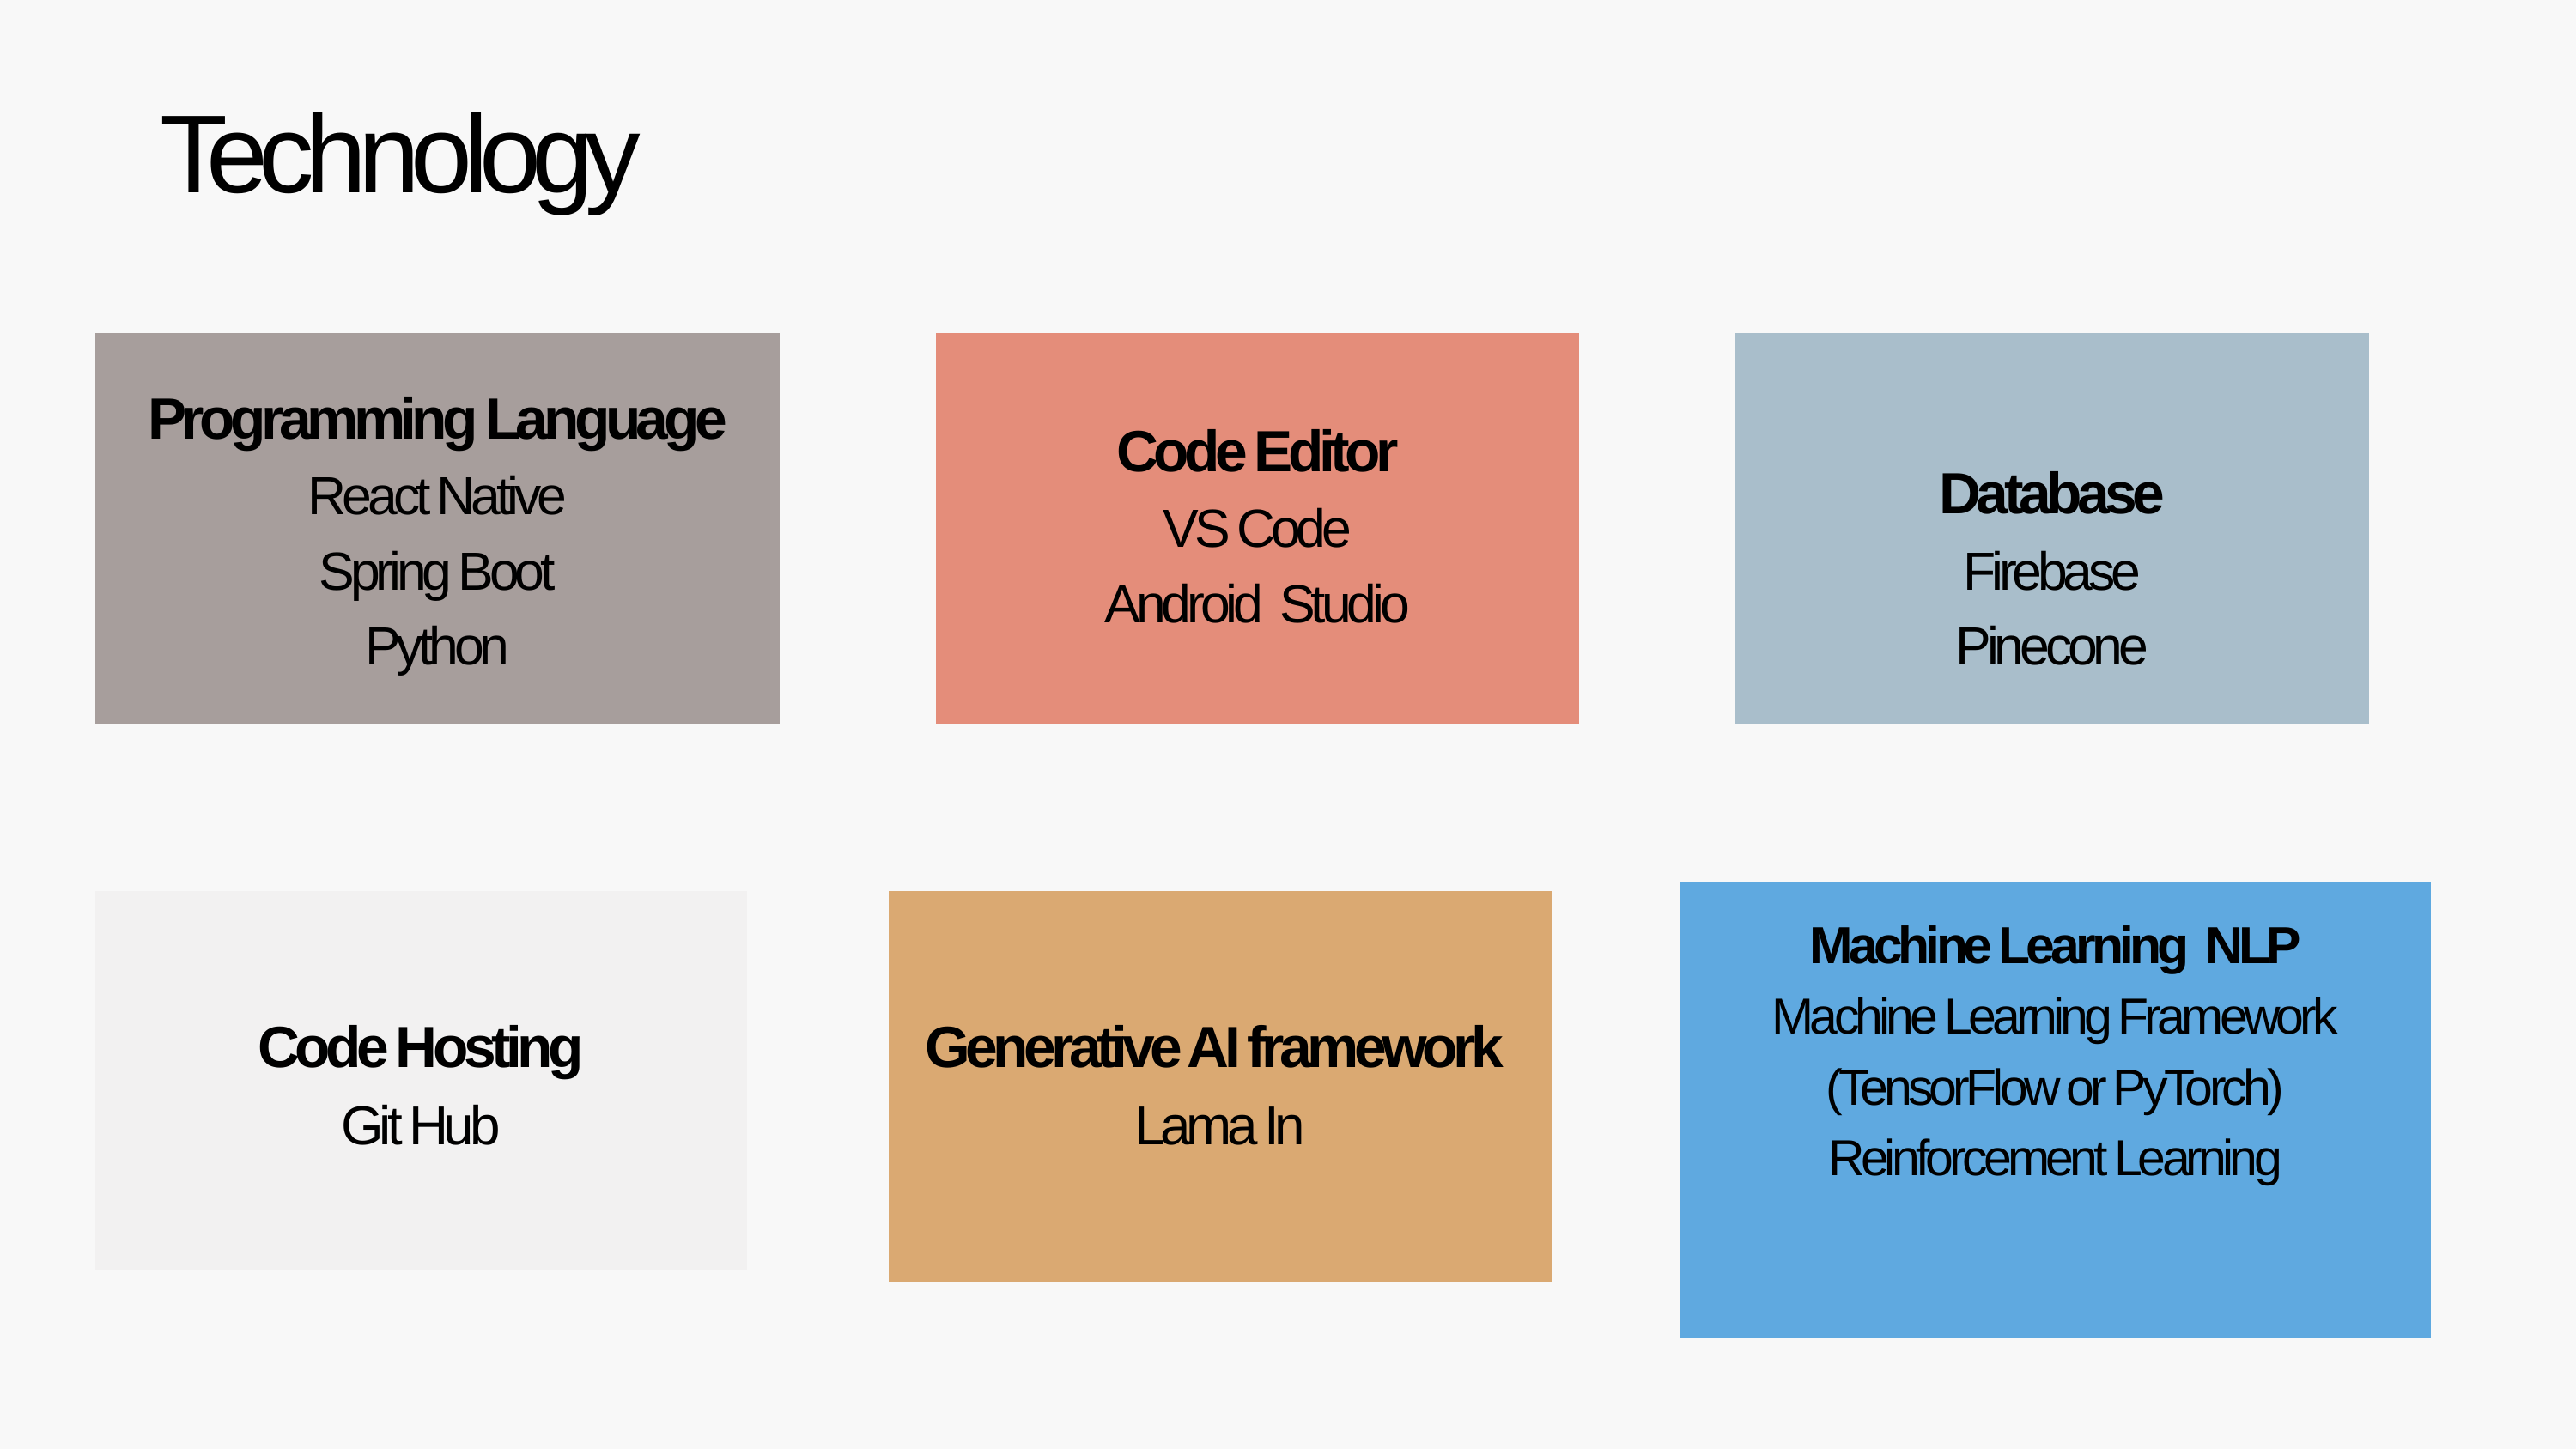

Technology

Programming Language
React Native
Spring Boot
Python
Code Editor
VS Code
Android  Studio

Database
Firebase
Pinecone

Machine Learning  NLP
Machine Learning Framework
(TensorFlow or PyTorch)
Reinforcement Learning

Code Hosting
Git Hub
Generative AI framework
Lama In